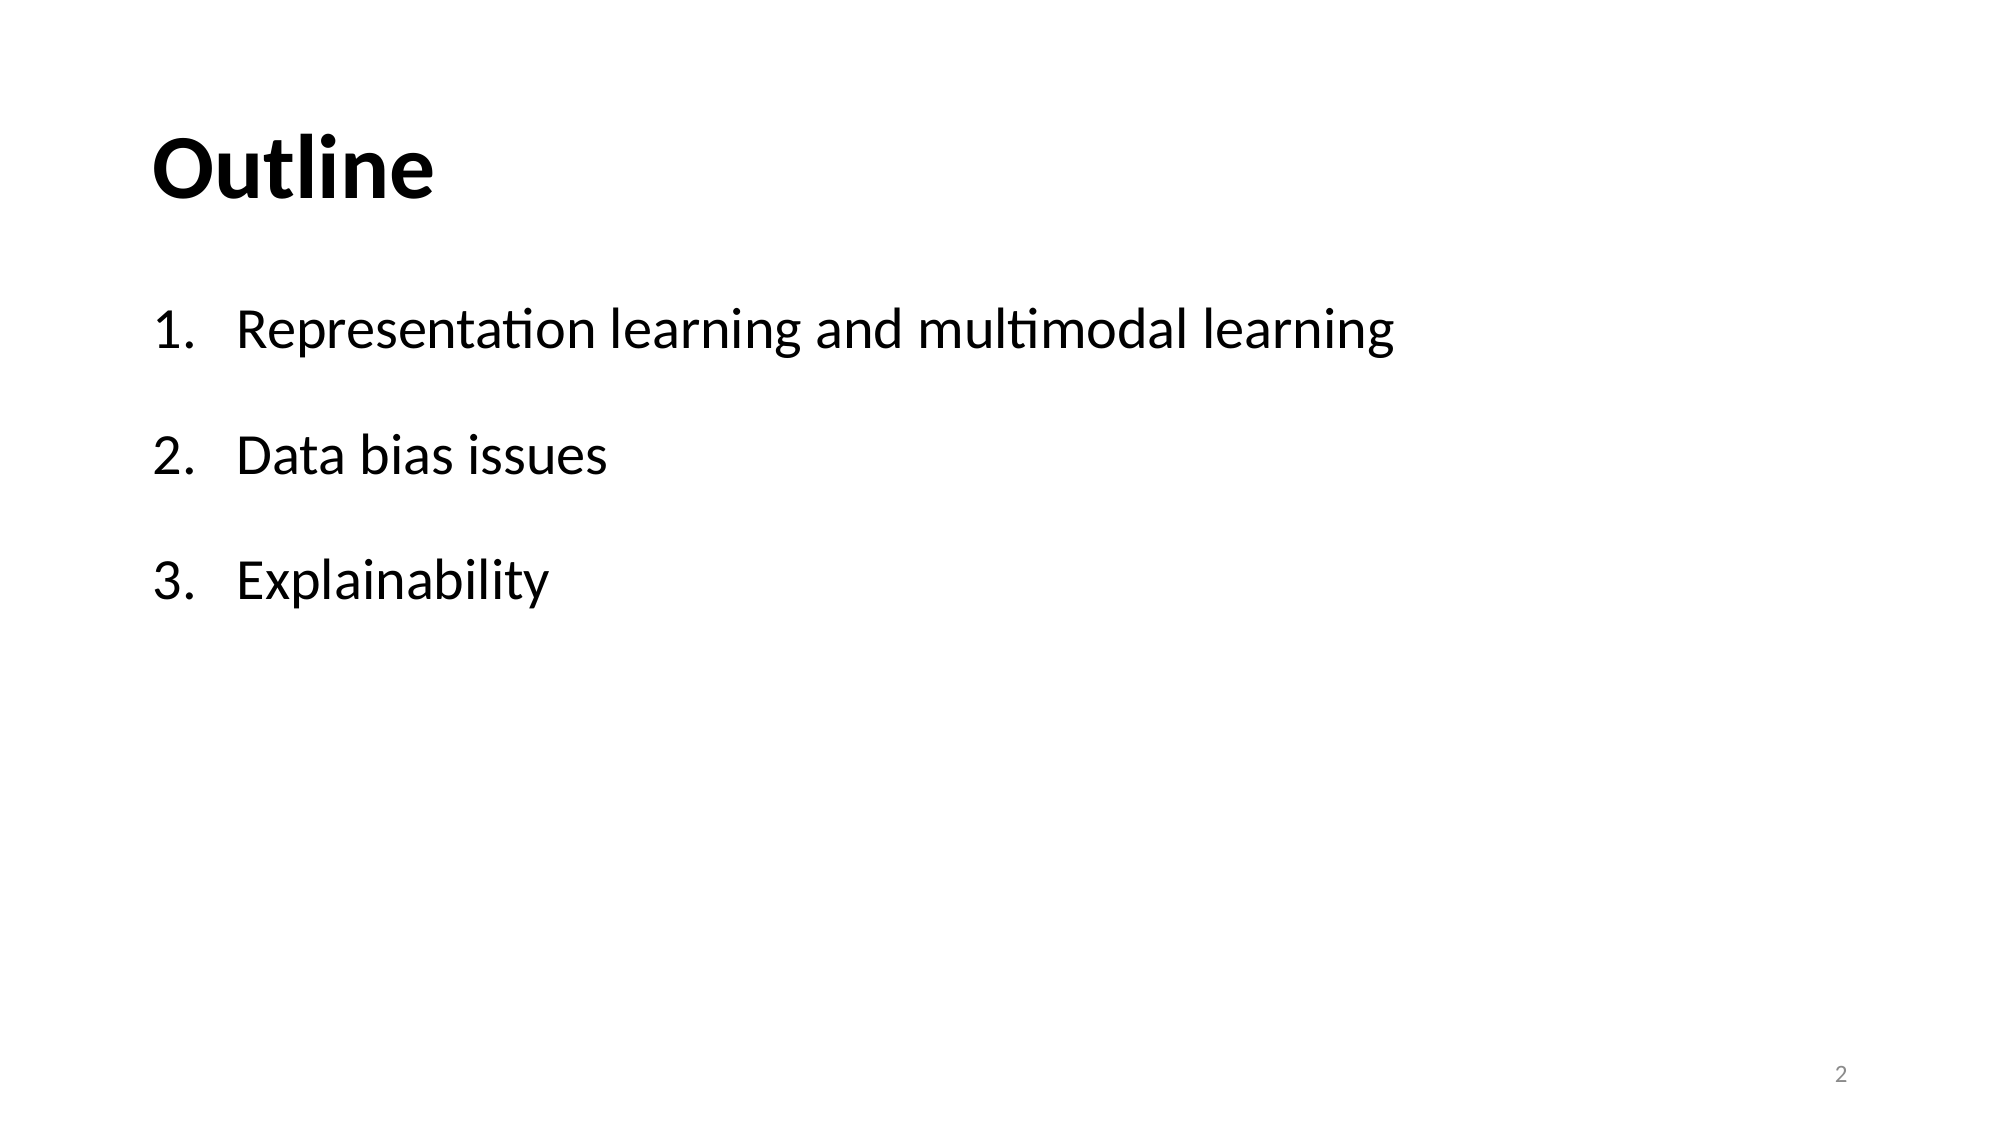

# Outline
Representation learning and multimodal learning
Data bias issues
Explainability

2